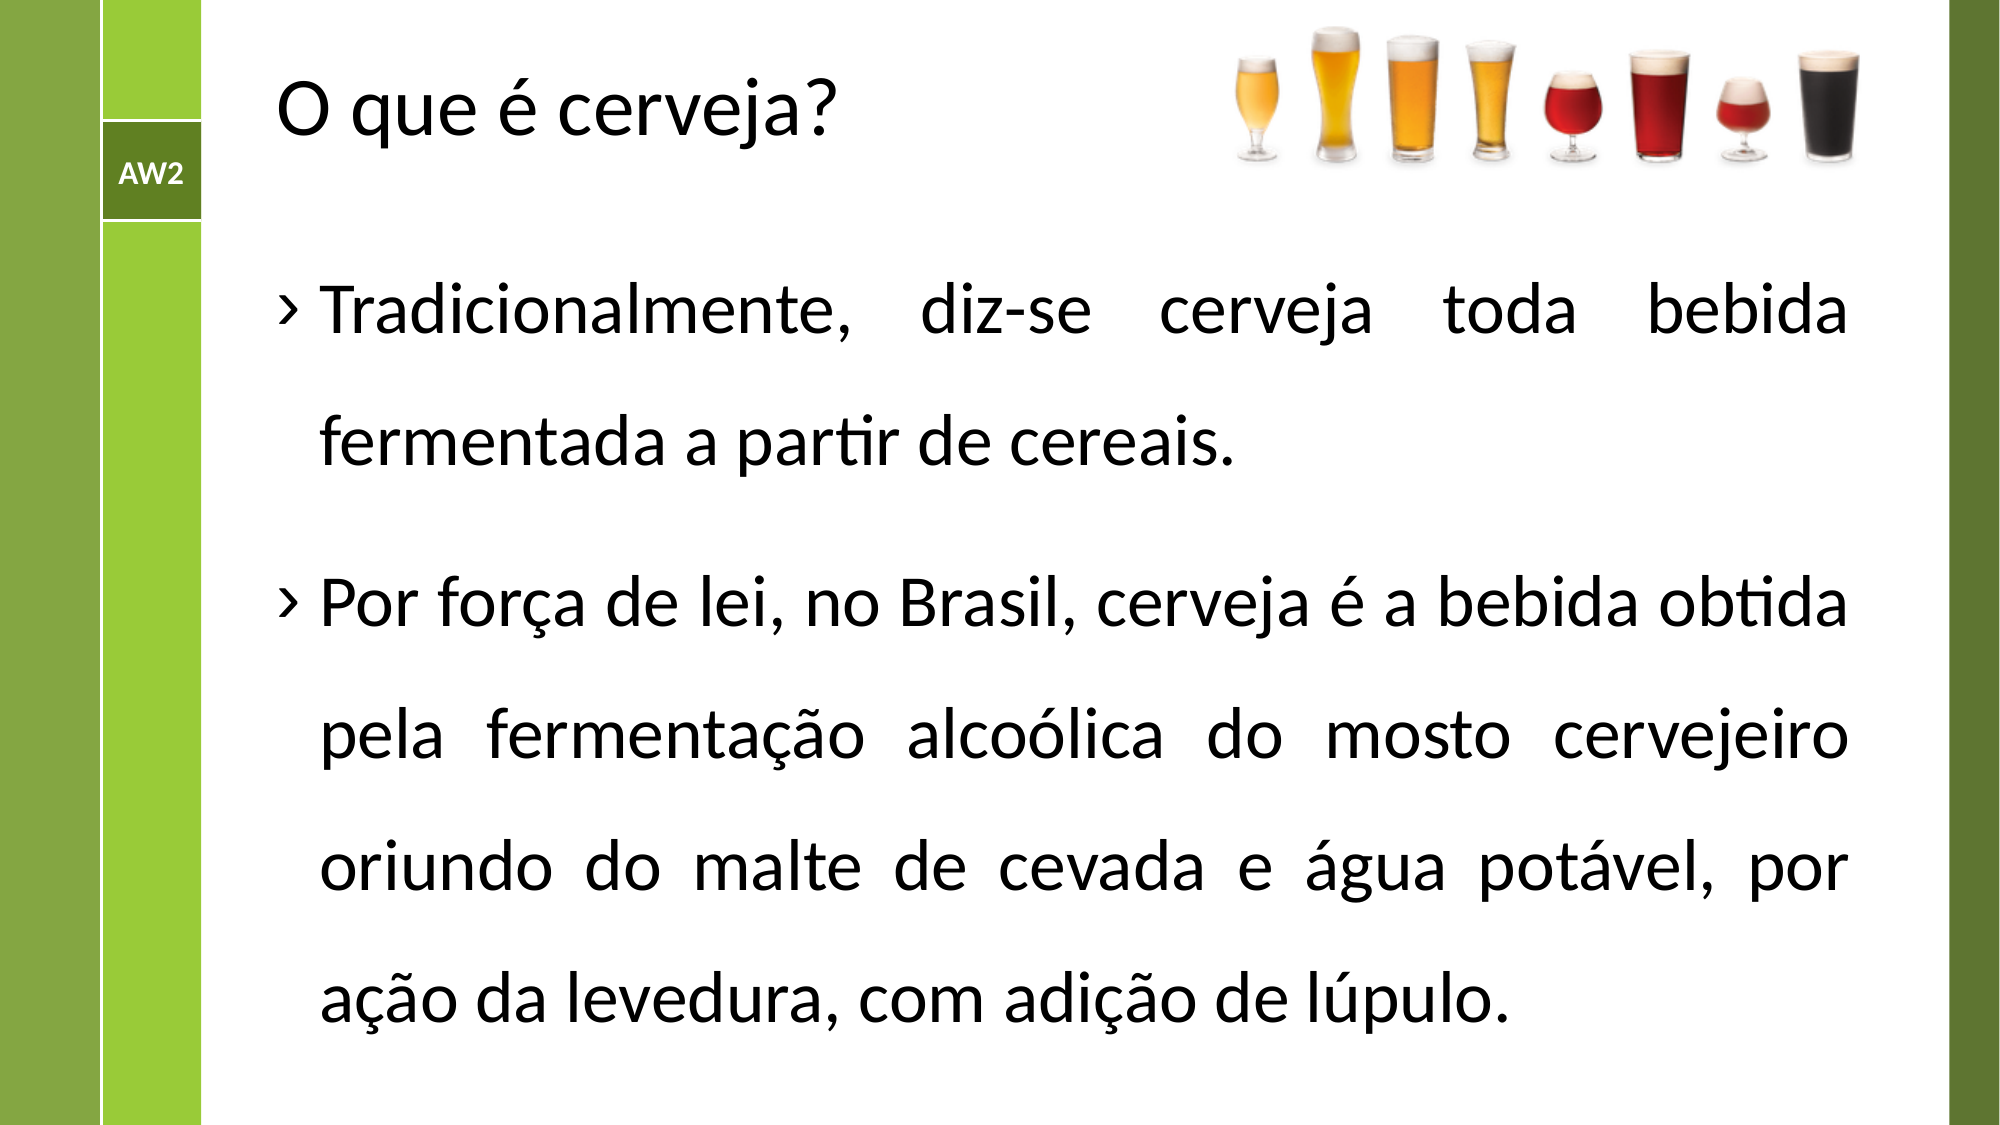

# O que é cerveja?
Tradicionalmente, diz-se cerveja toda bebida fermentada a partir de cereais.
Por força de lei, no Brasil, cerveja é a bebida obtida pela fermentação alcoólica do mosto cervejeiro oriundo do malte de cevada e água potável, por ação da levedura, com adição de lúpulo.